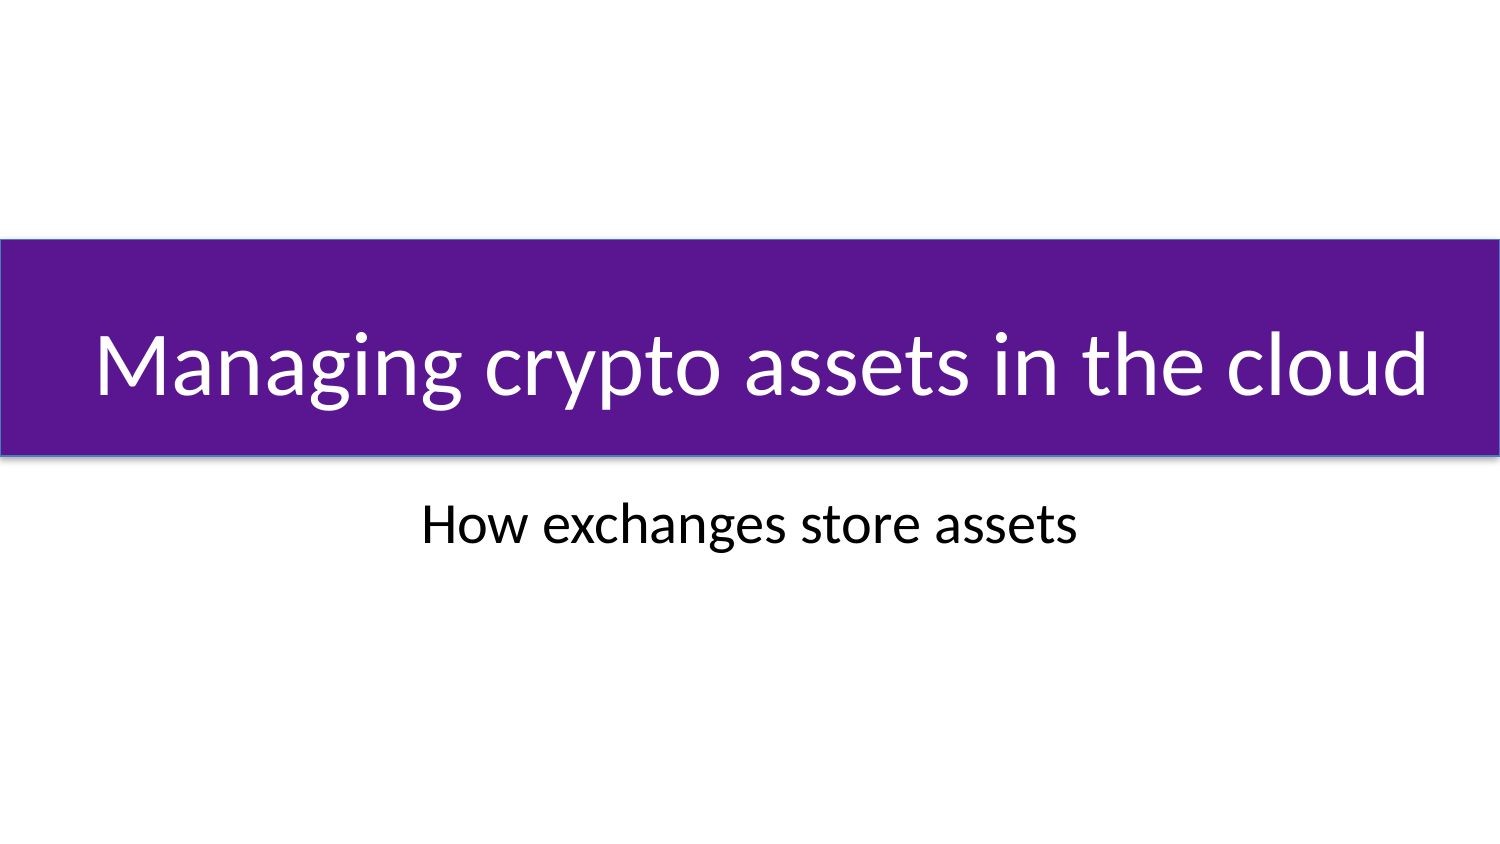

# Managing crypto assets in the cloud
How exchanges store assets